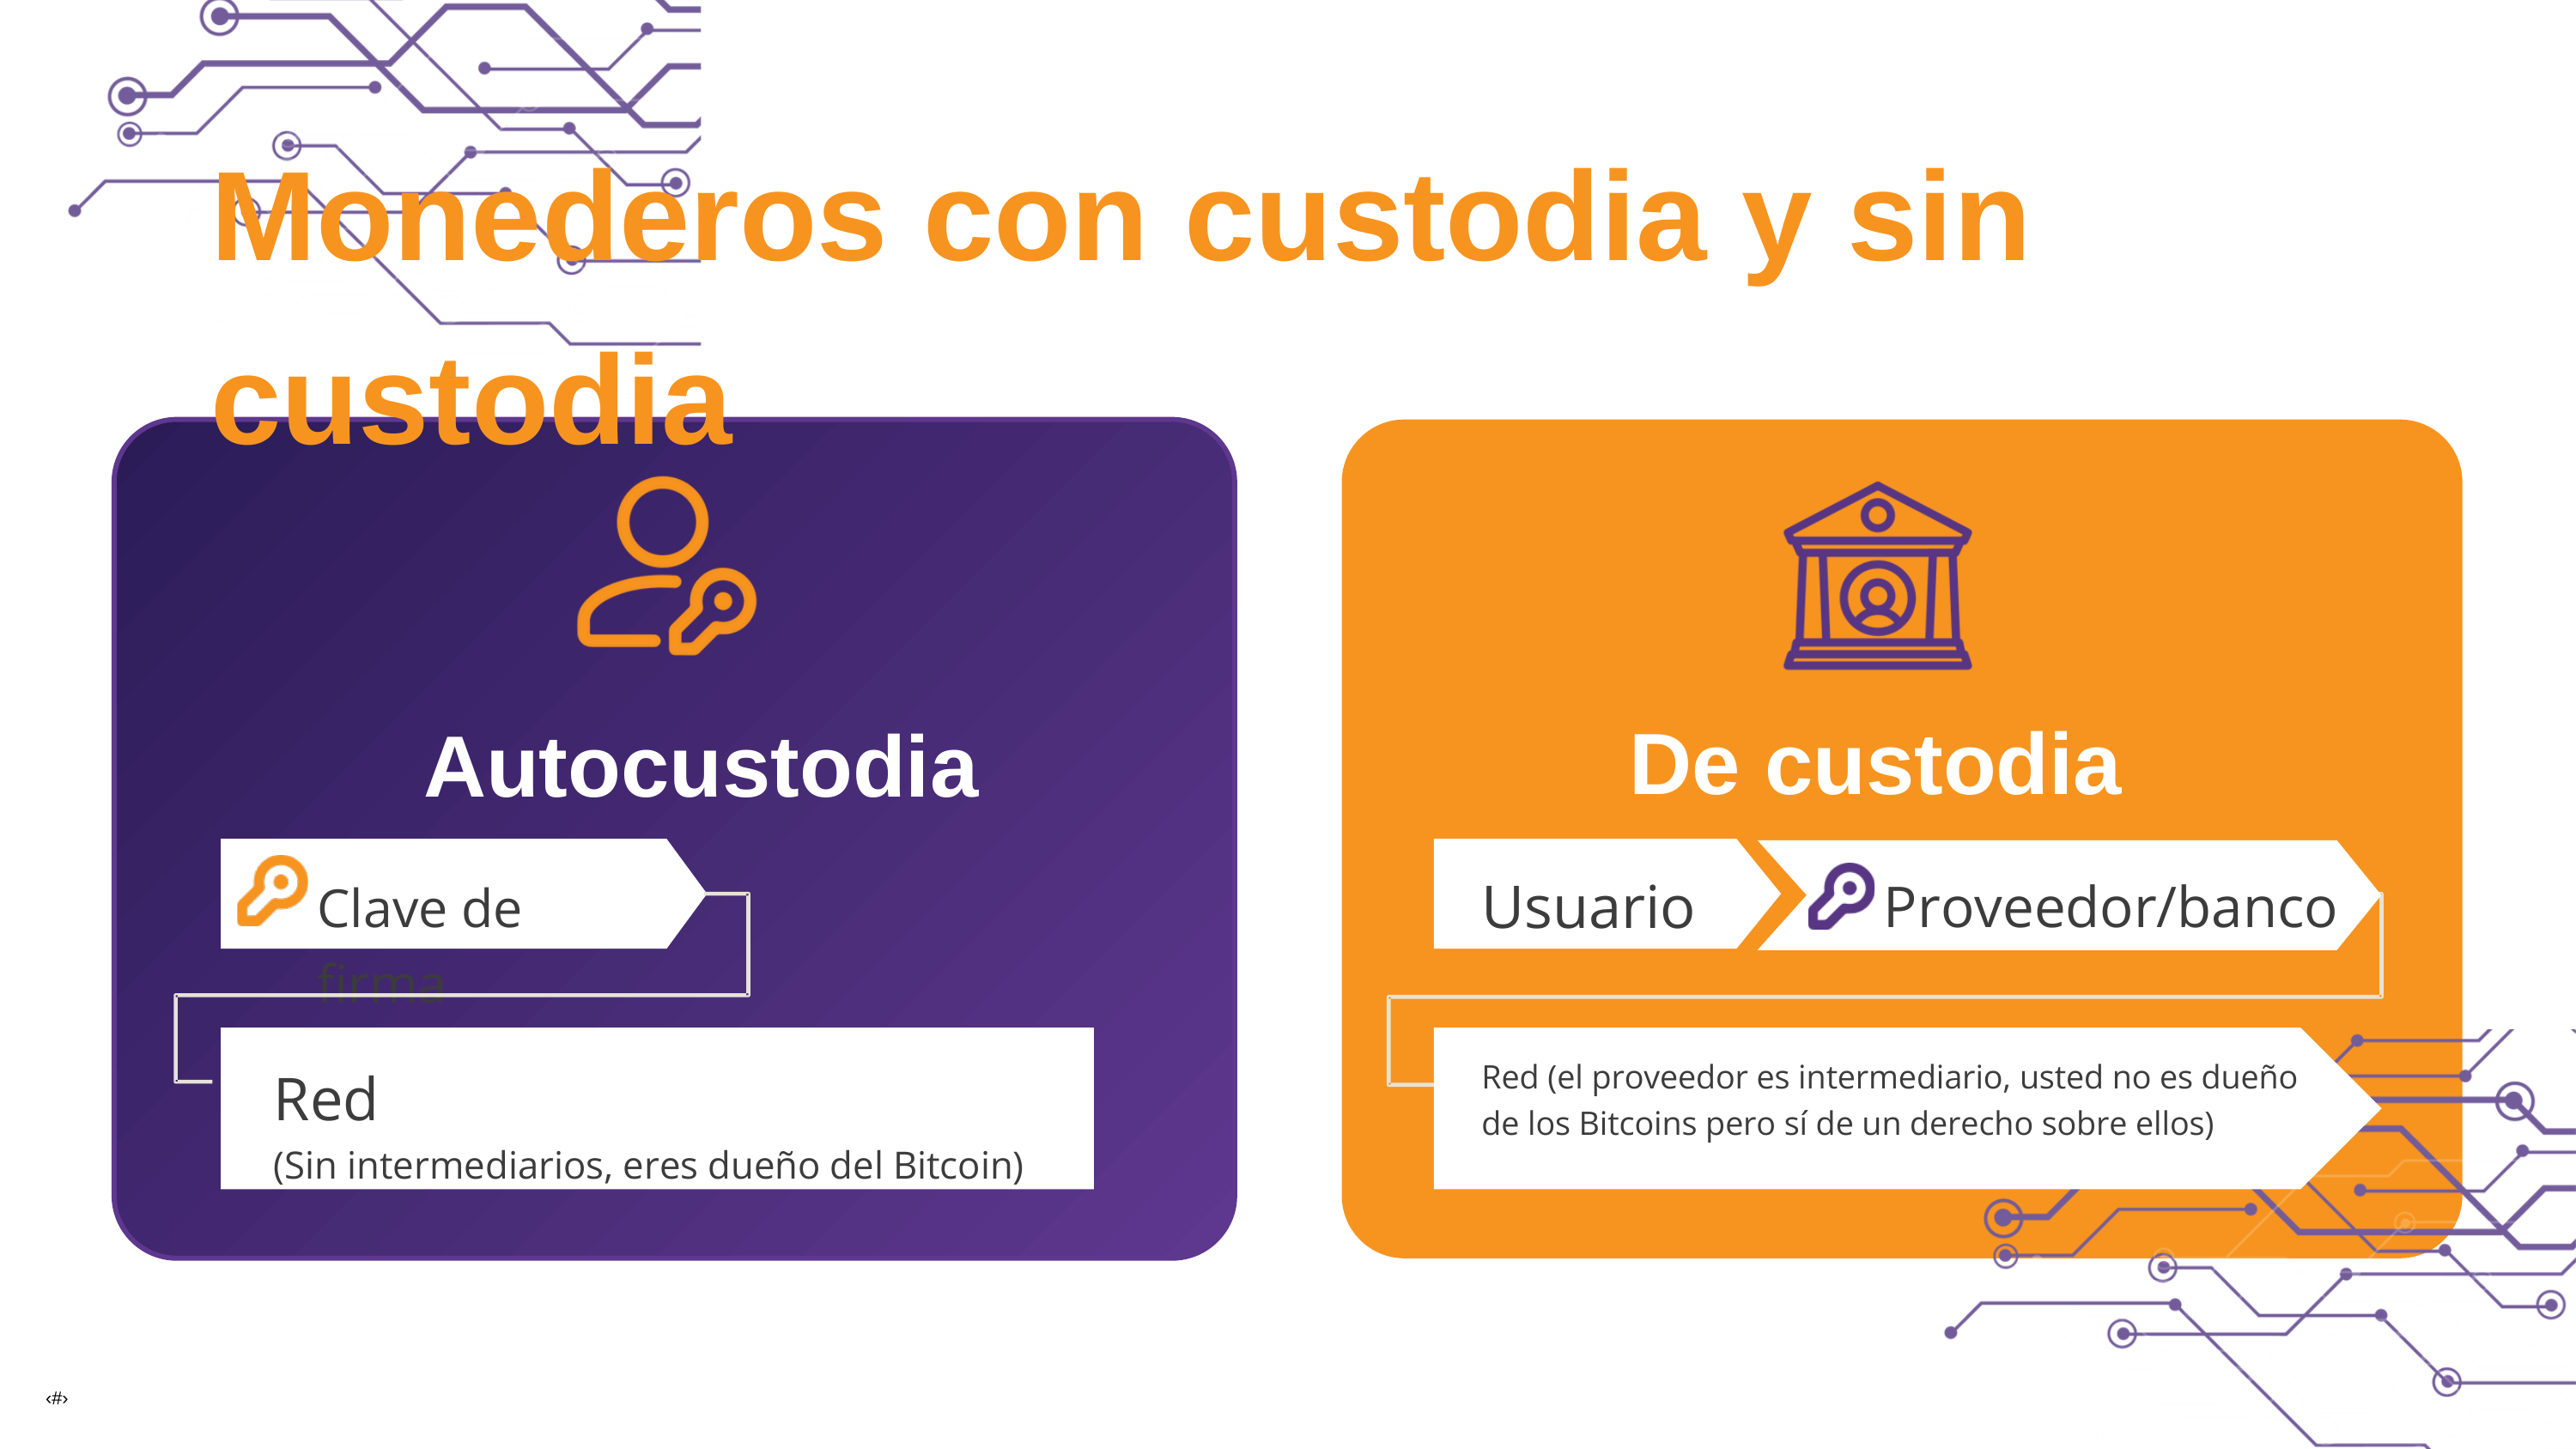

Monederos con custodia y sin custodia

De custodia
Autocustodia

Usuario

Proveedor/banco
Clave de firma

Red
(Sin intermediarios, eres dueño del Bitcoin)
Red (el proveedor es intermediario, usted no es dueño de los Bitcoins pero sí de un derecho sobre ellos)

‹#›